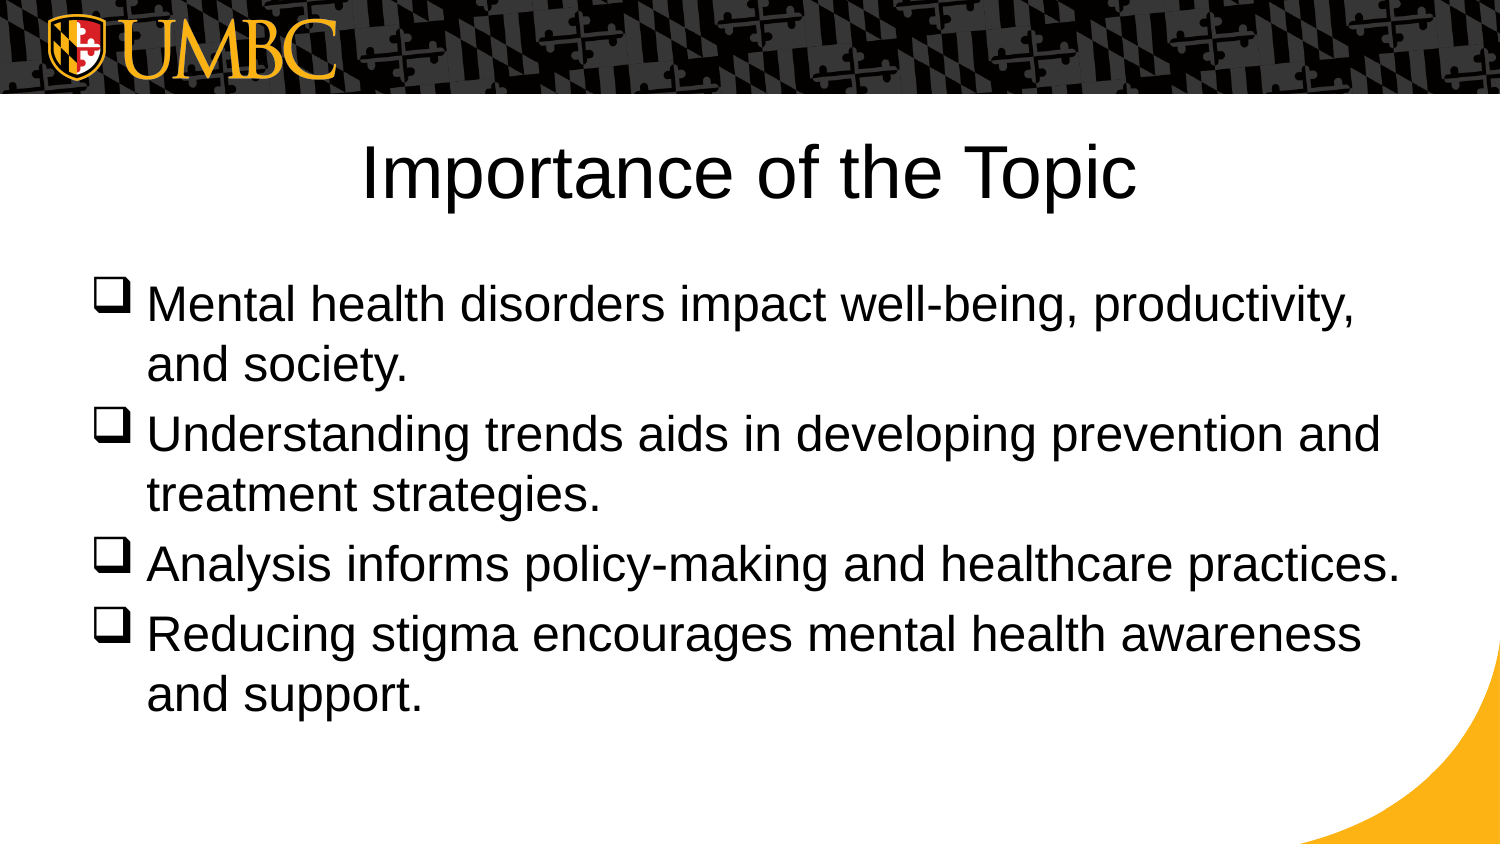

# Importance of the Topic
Mental health disorders impact well-being, productivity, and society.
Understanding trends aids in developing prevention and treatment strategies.
Analysis informs policy-making and healthcare practices.
Reducing stigma encourages mental health awareness and support.